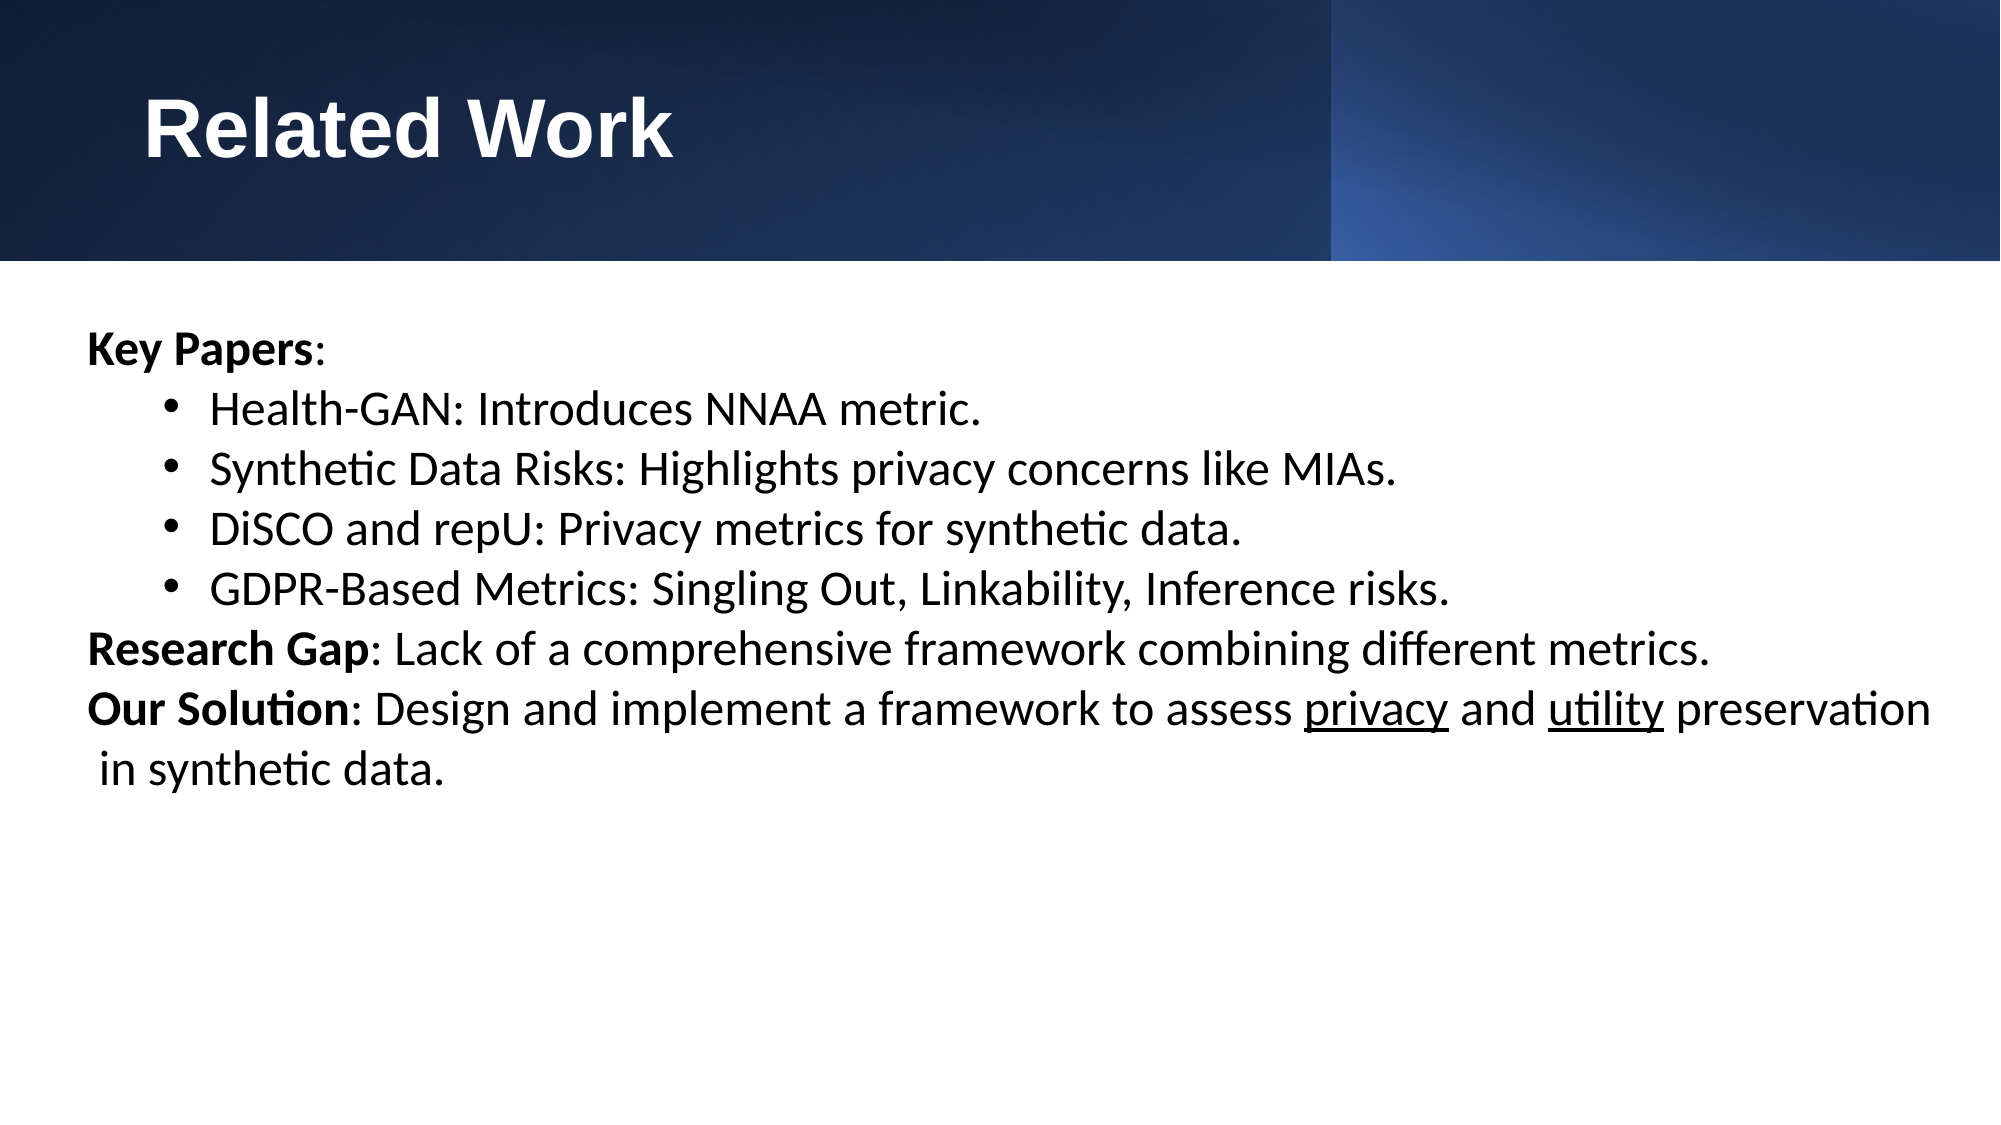

# Related Work
Key Papers:
Health-GAN: Introduces NNAA metric.
Synthetic Data Risks: Highlights privacy concerns like MIAs.
DiSCO and repU: Privacy metrics for synthetic data.
GDPR-Based Metrics: Singling Out, Linkability, Inference risks.
Research Gap: Lack of a comprehensive framework combining different metrics.
Our Solution: Design and implement a framework to assess privacy and utility preservation in synthetic data.

6